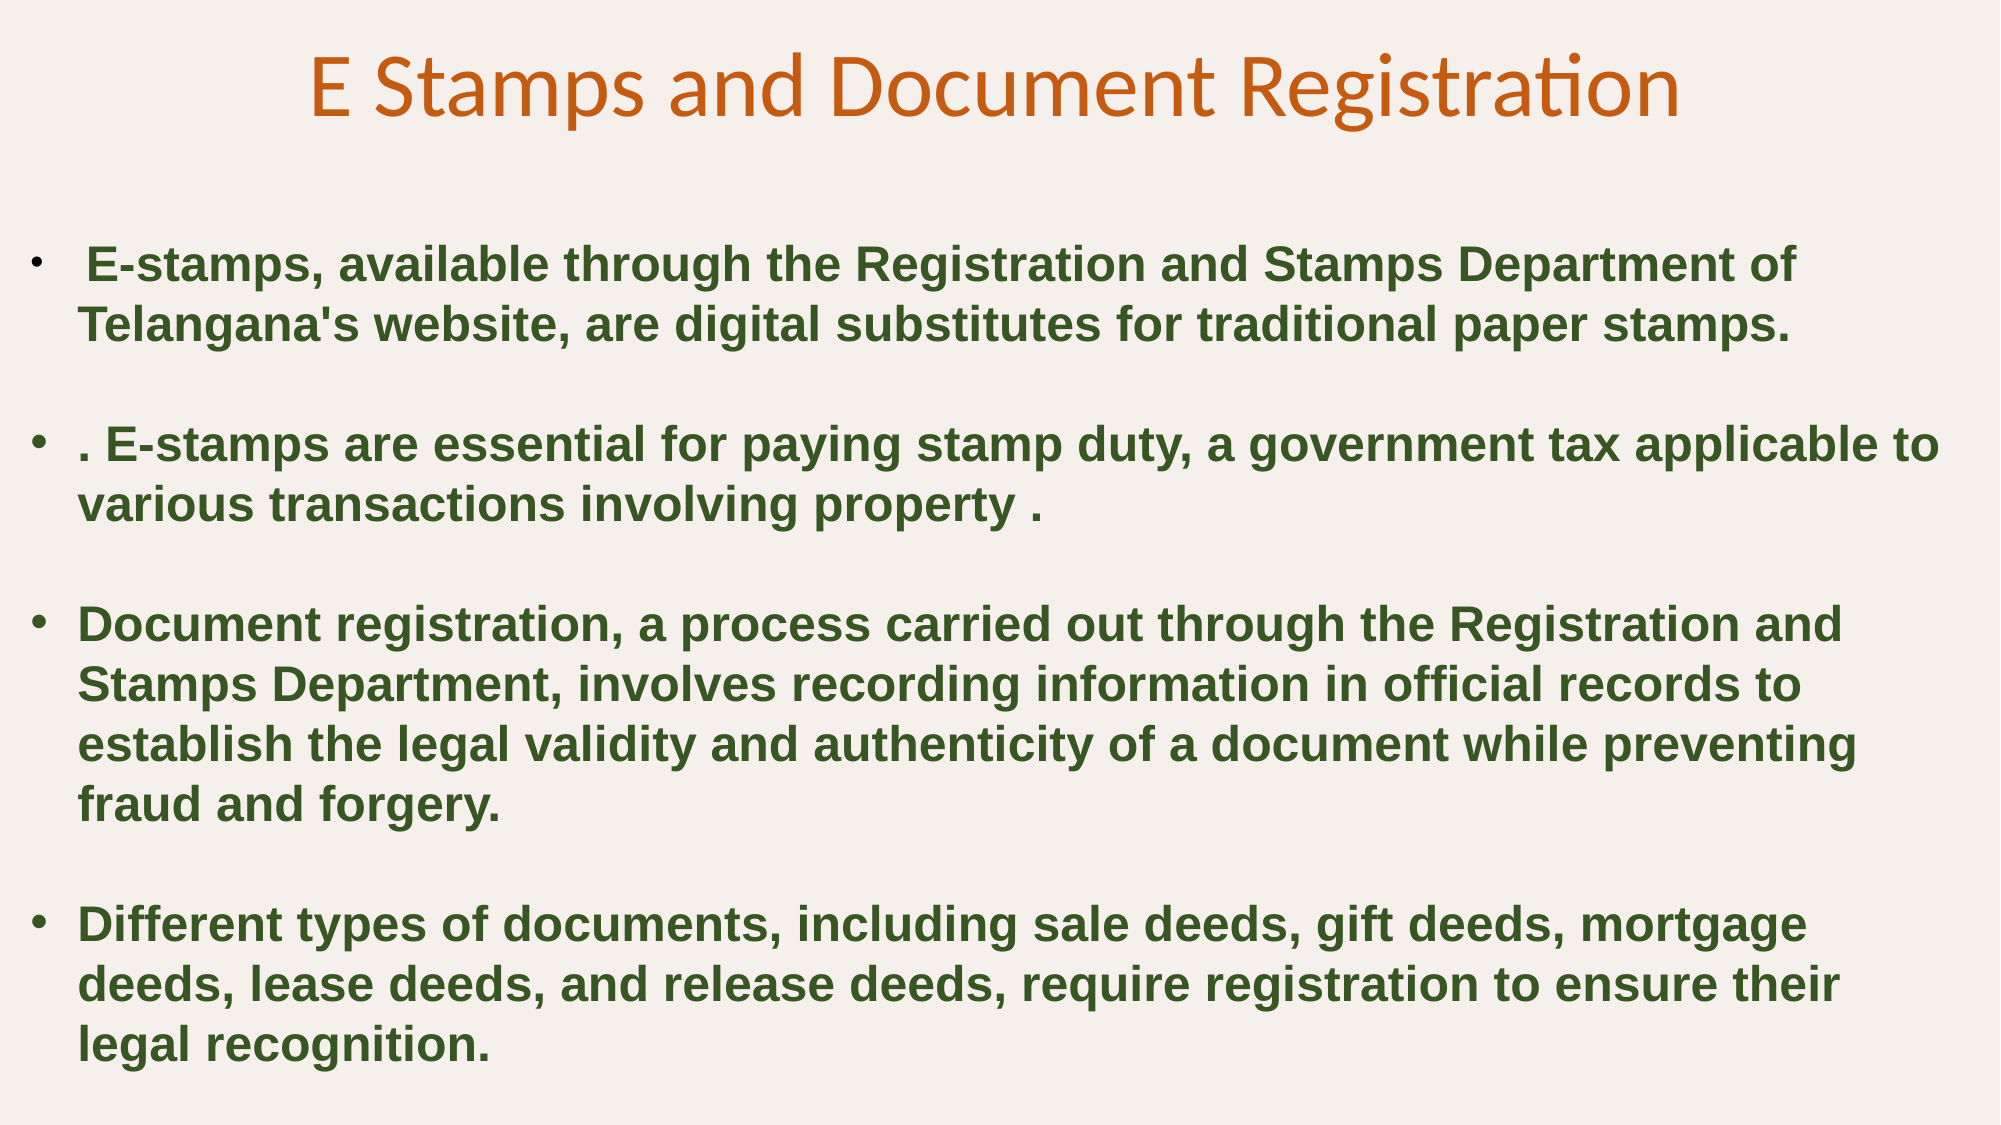

E Stamps and Document Registration

 E-stamps, available through the Registration and Stamps Department of Telangana's website, are digital substitutes for traditional paper stamps.
. E-stamps are essential for paying stamp duty, a government tax applicable to various transactions involving property .
Document registration, a process carried out through the Registration and Stamps Department, involves recording information in official records to establish the legal validity and authenticity of a document while preventing fraud and forgery.
Different types of documents, including sale deeds, gift deeds, mortgage deeds, lease deeds, and release deeds, require registration to ensure their legal recognition.